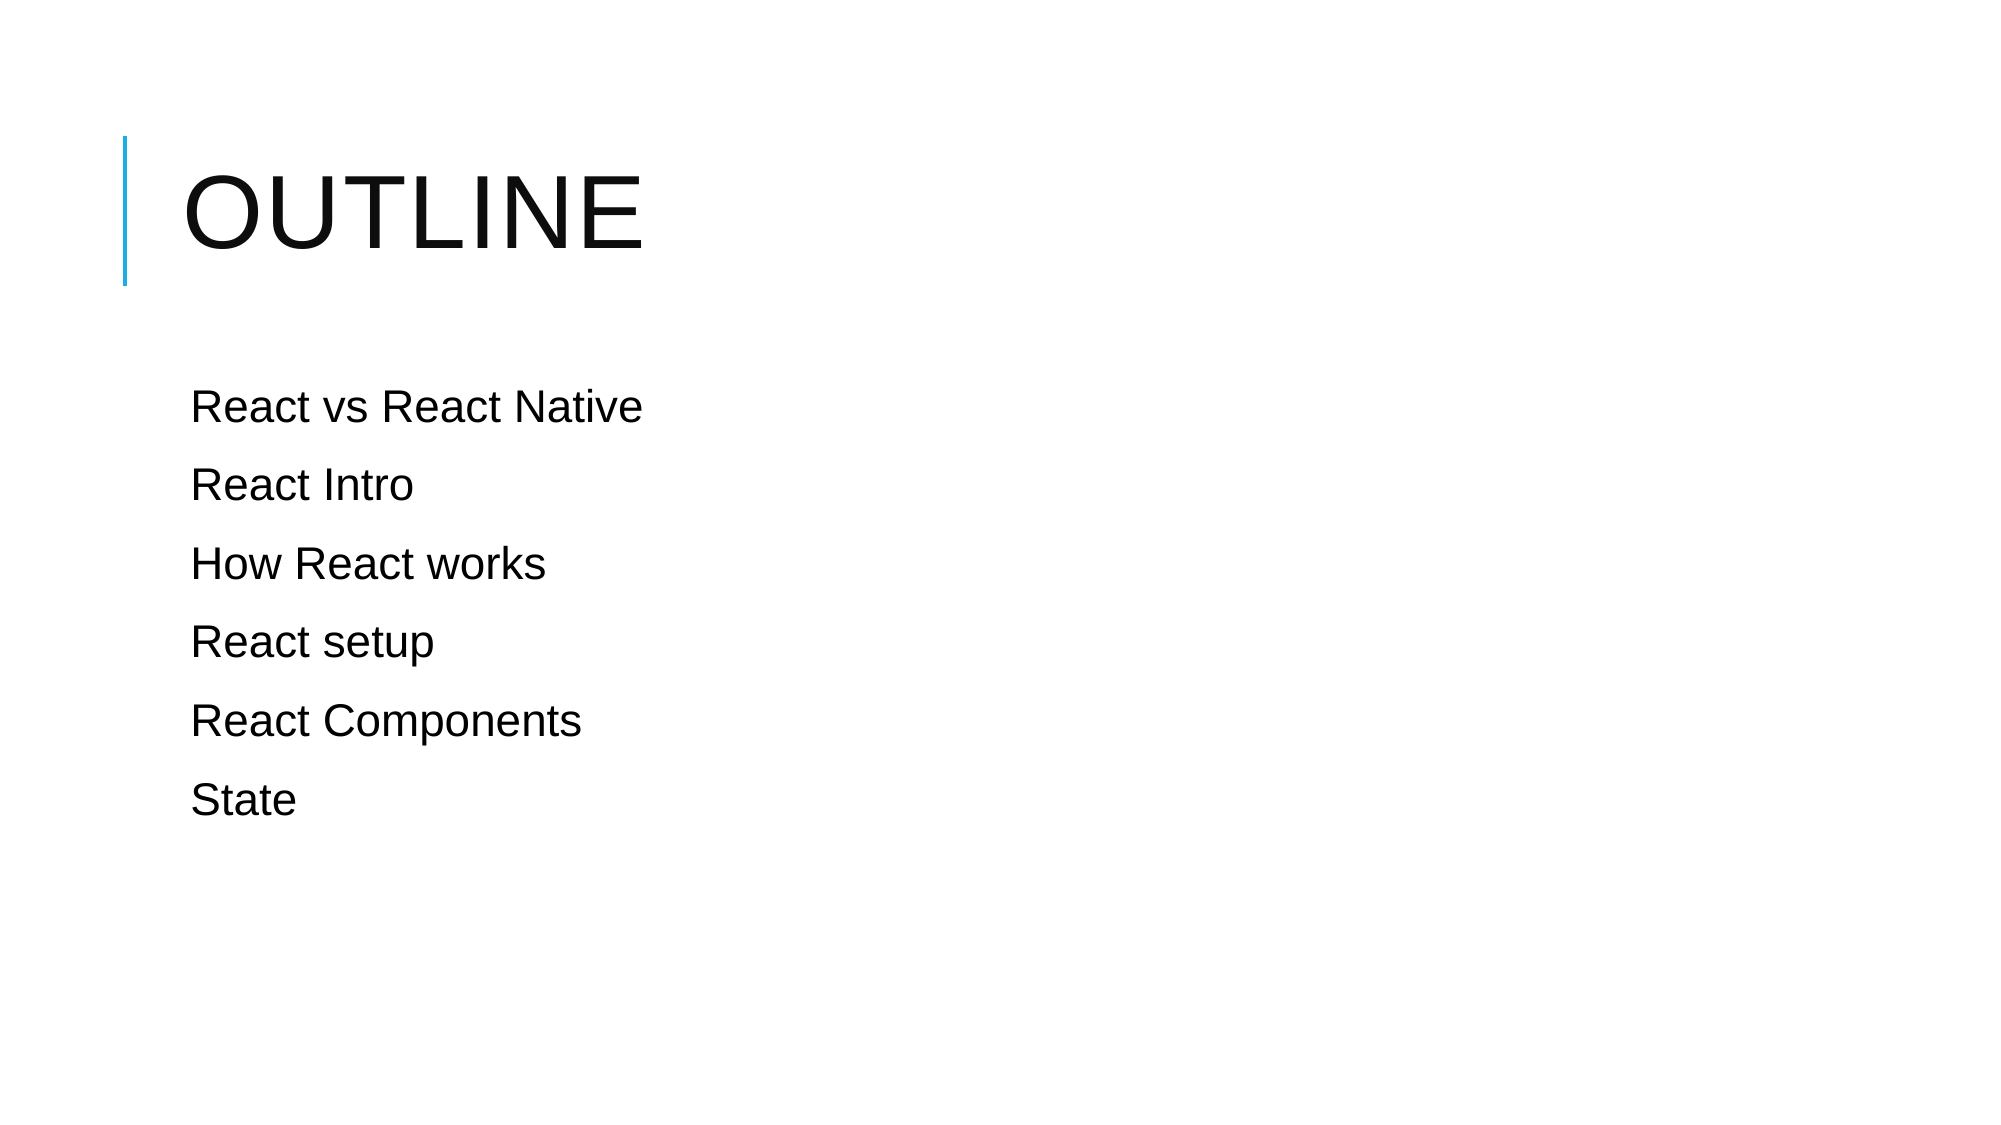

# outline
React vs React Native
React Intro
How React works
React setup
React Components
State